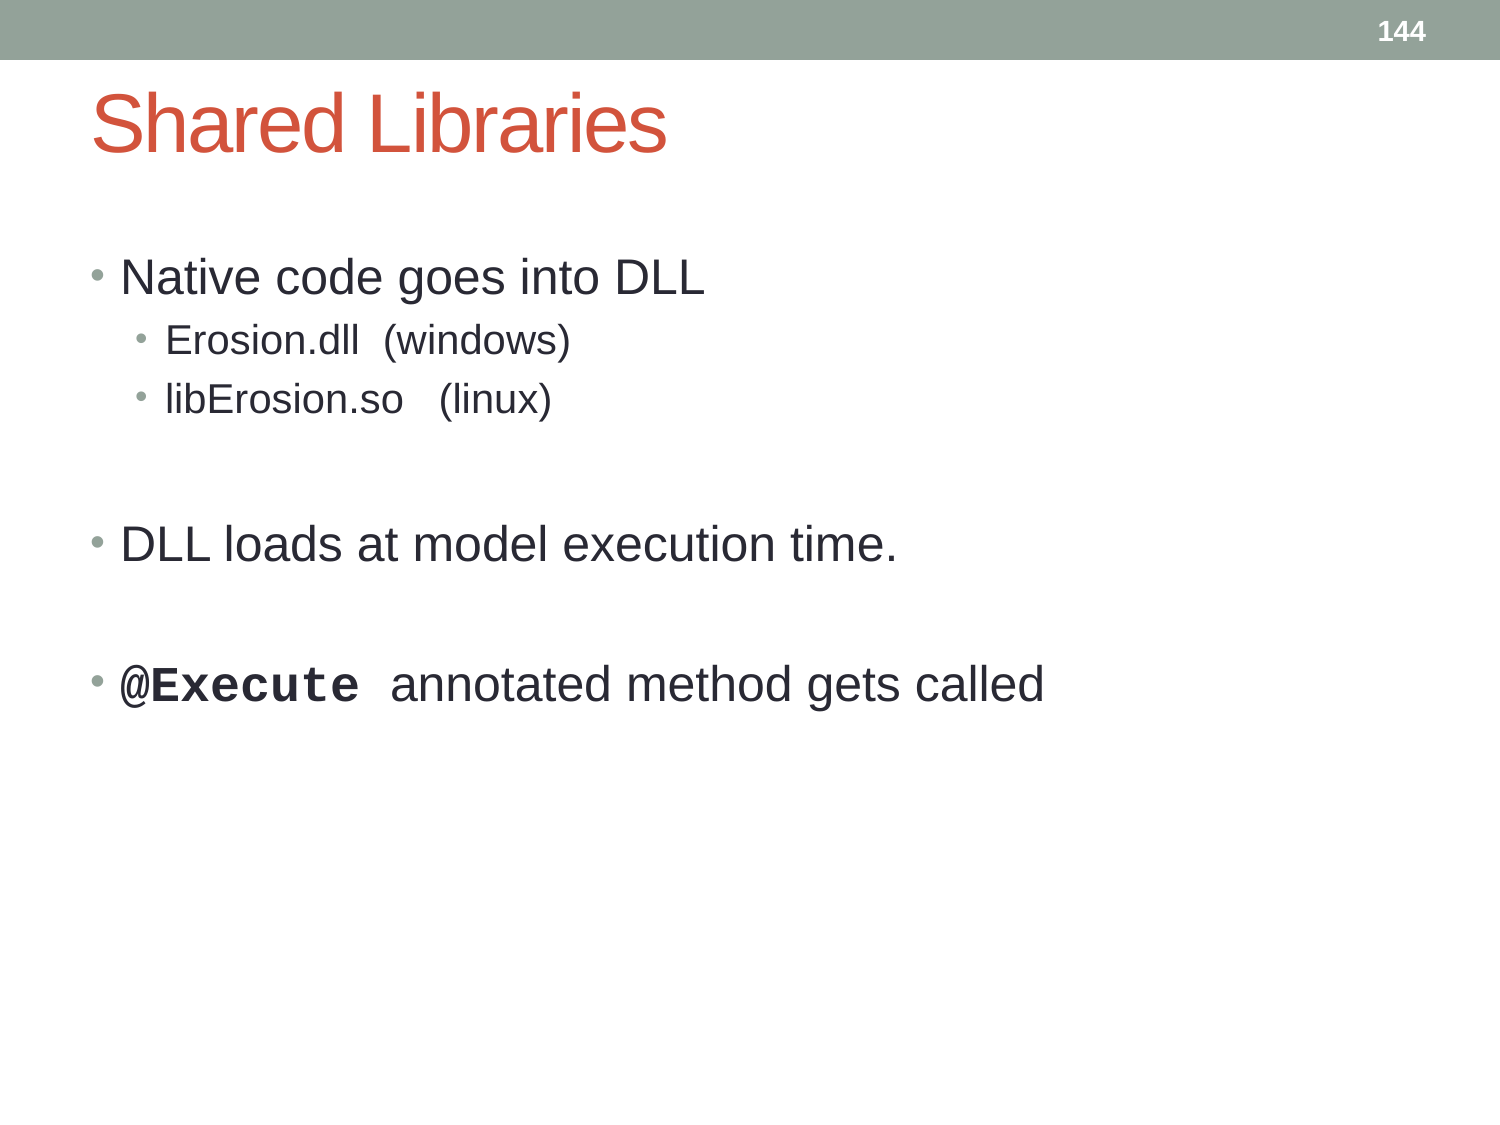

144
# Shared Libraries
Native code goes into DLL
Erosion.dll  (windows)
libErosion.so   (linux)

DLL loads at model execution time.

@Execute annotated method gets called